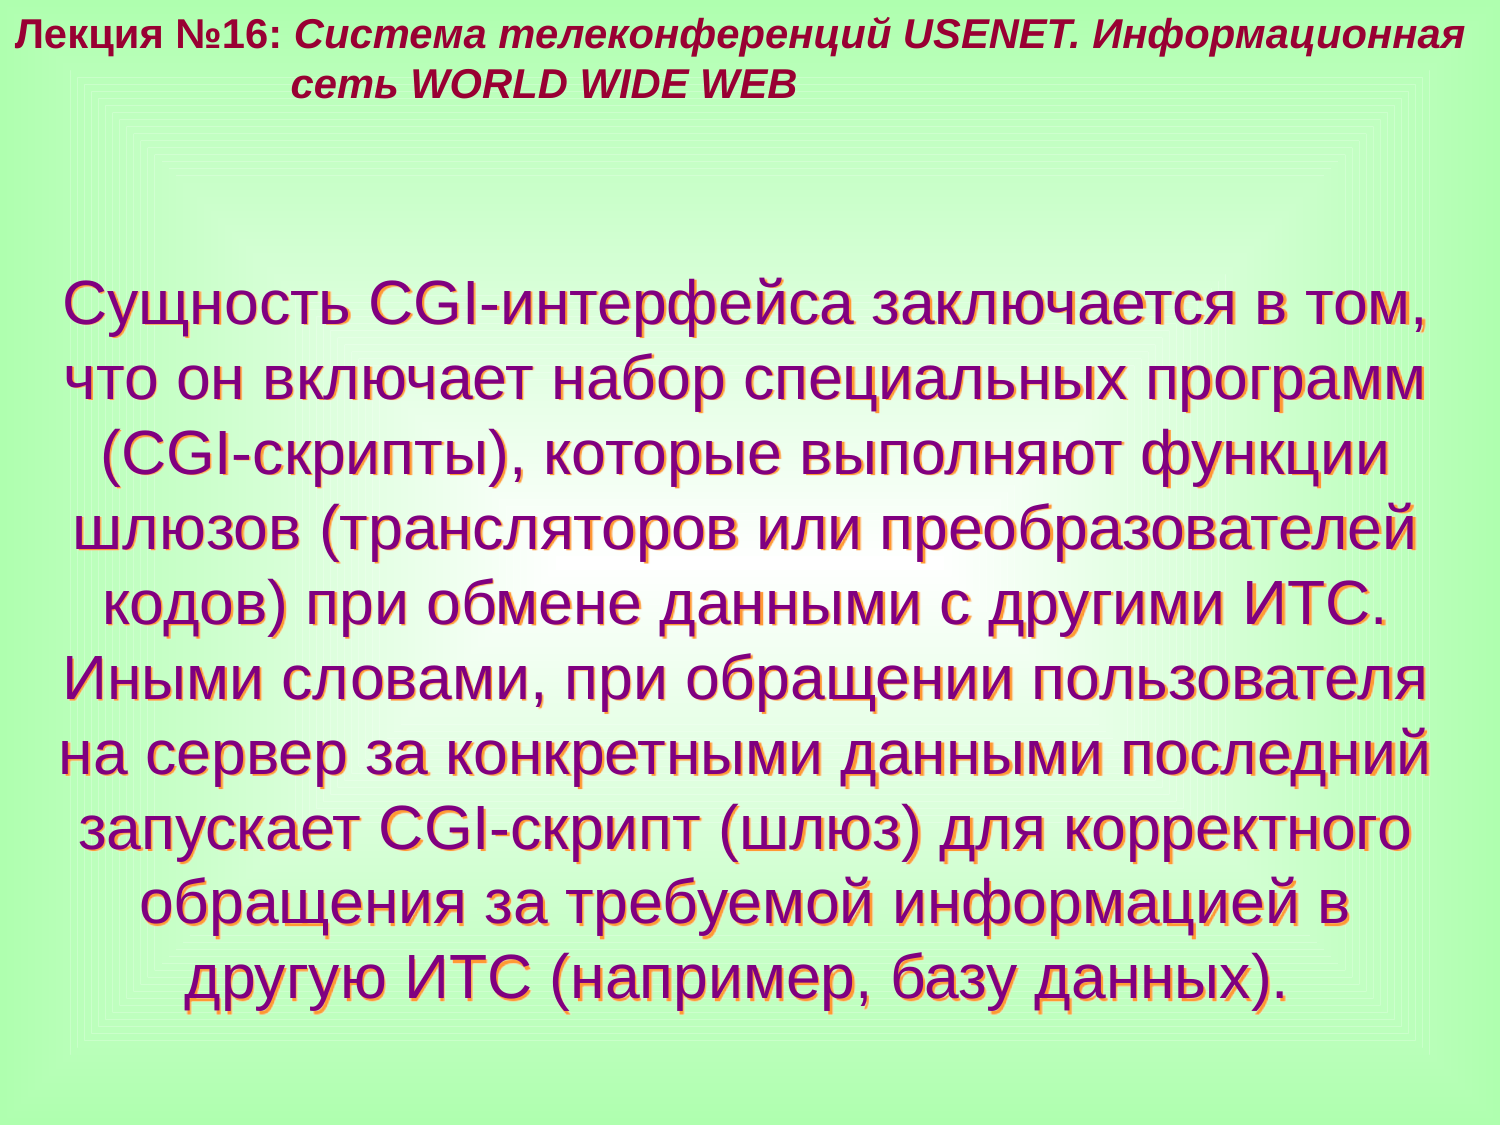

Лекция №16: Система телеконференций USENET. Информационная
                        сеть WORLD WIDE WEB
Сущность CGI-интерфейса заключается в том, что он включает набор специальных программ (CGI-скрипты), которые выполняют функции шлюзов (трансляторов или преобразователей кодов) при обмене данными с другими ИТС. Иными словами, при обращении пользователя на сервер за конкретными данными последний запускает CGI-скрипт (шлюз) для корректного обращения за требуемой информацией в другую ИТС (например, базу данных).